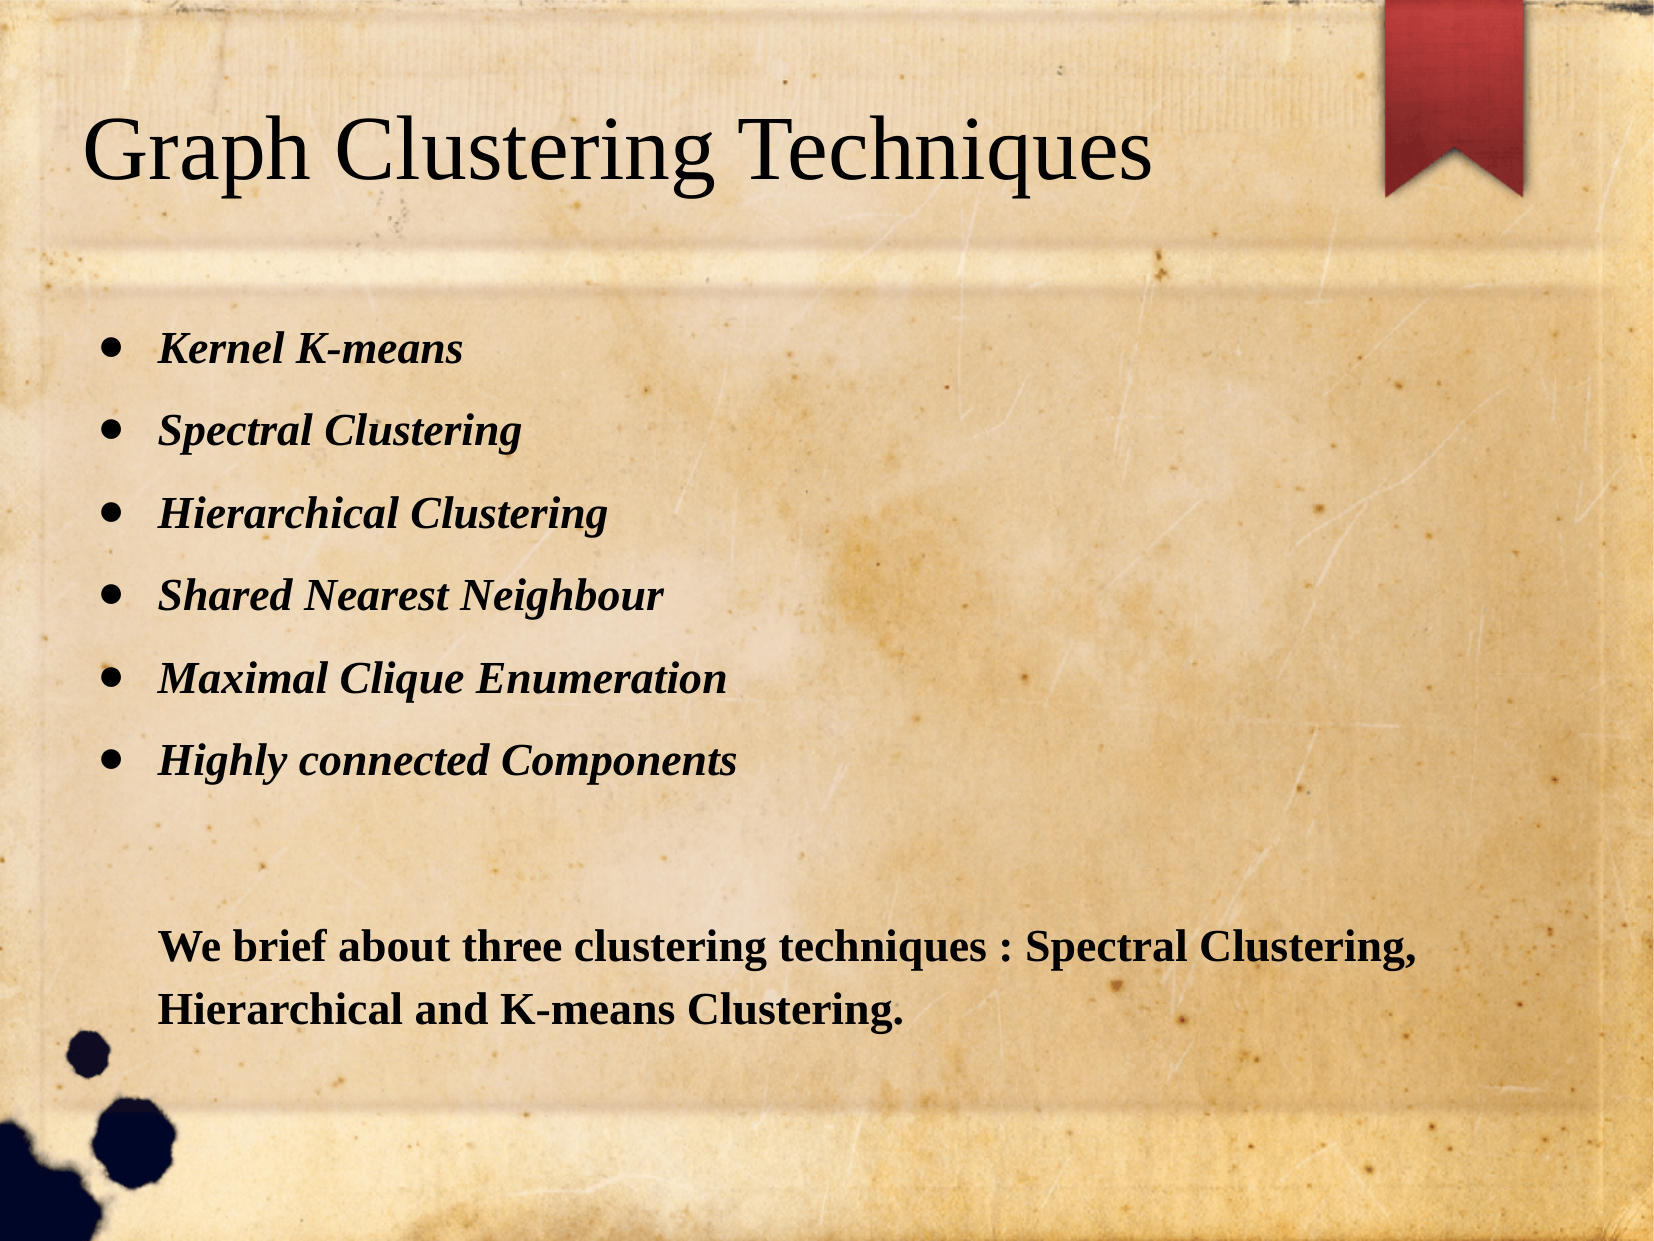

Graph Clustering Techniques
Kernel K-means
Spectral Clustering
Hierarchical Clustering
Shared Nearest Neighbour
Maximal Clique Enumeration
Highly connected Components

We brief about three clustering techniques : Spectral Clustering, Hierarchical and K-means Clustering.